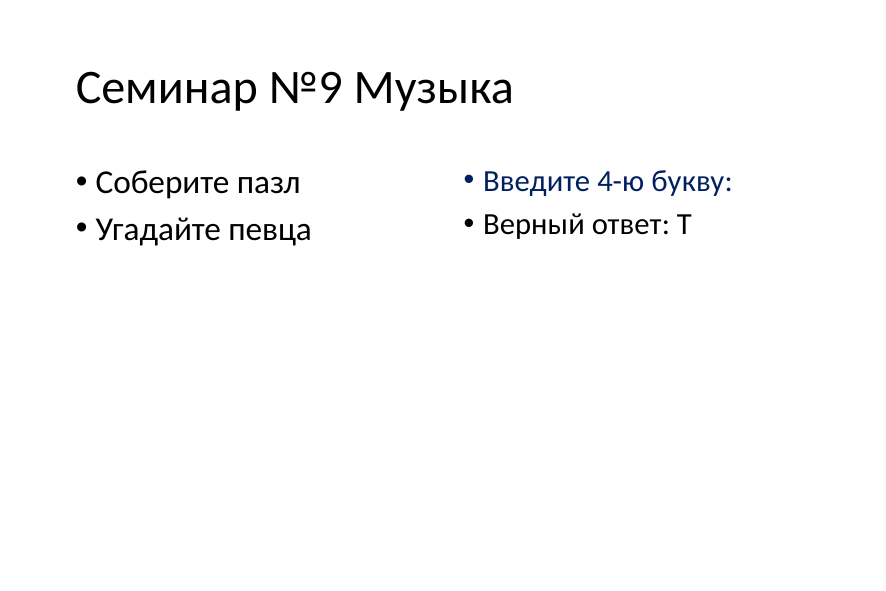

# Семинар №9 Музыка
Соберите пазл
Угадайте певца

Введите 4-ю букву:
Верный ответ: Т